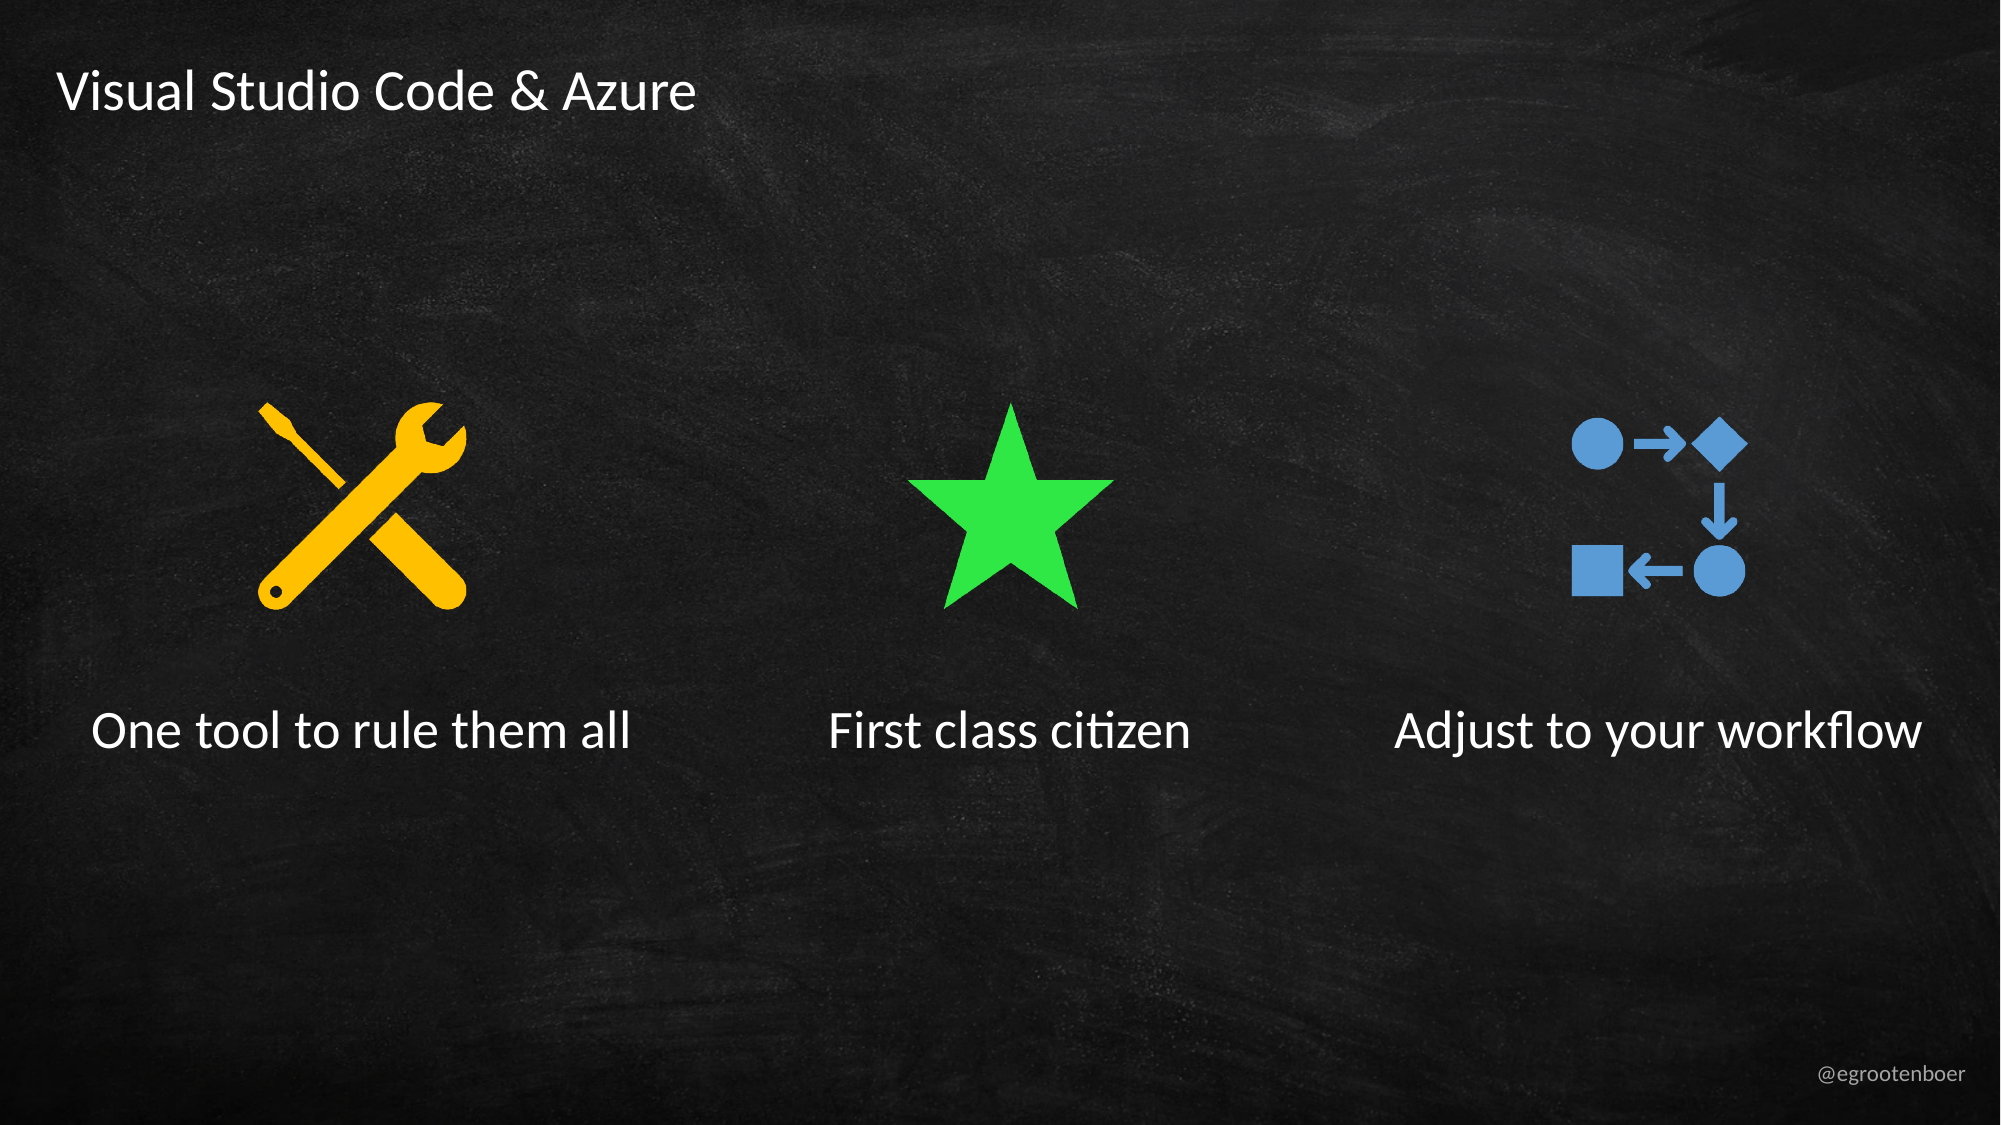

# Visual Studio Code & Azure
One tool to rule them all
First class citizen
Adjust to your workflow